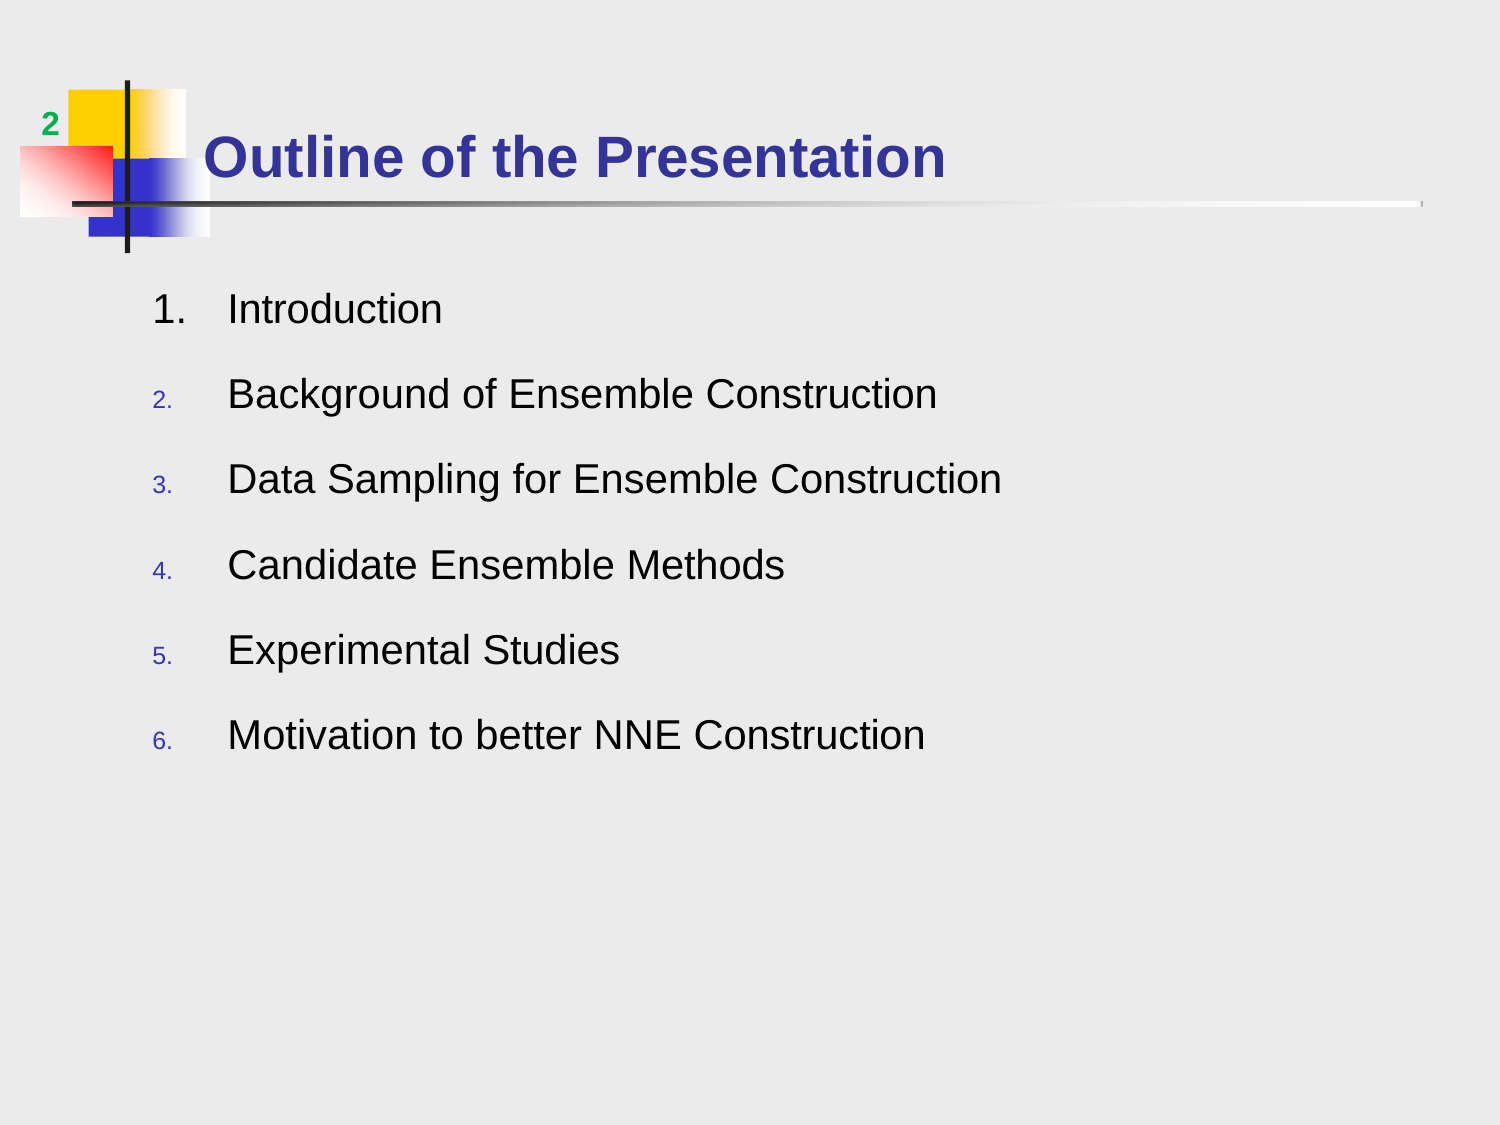

# Outline of the Presentation
2
Introduction
Background of Ensemble Construction
Data Sampling for Ensemble Construction
Candidate Ensemble Methods
Experimental Studies
Motivation to better NNE Construction